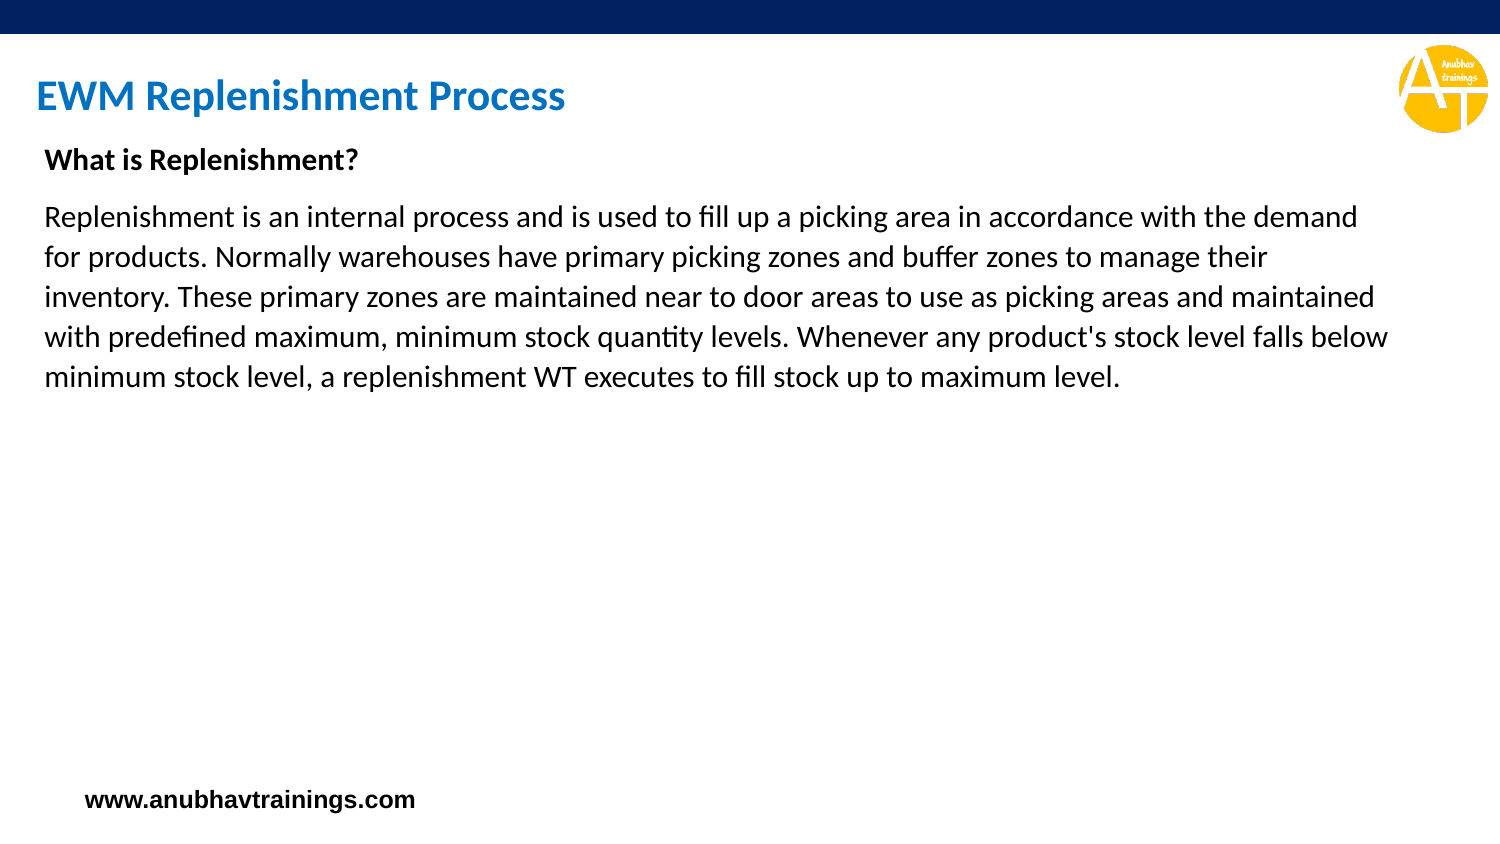

EWM Replenishment Process
What is Replenishment?
Replenishment is an internal process and is used to fill up a picking area in accordance with the demand for products. Normally warehouses have primary picking zones and buffer zones to manage their inventory. These primary zones are maintained near to door areas to use as picking areas and maintained with predefined maximum, minimum stock quantity levels. Whenever any product's stock level falls below minimum stock level, a replenishment WT executes to fill stock up to maximum level.

www.anubhavtrainings.com